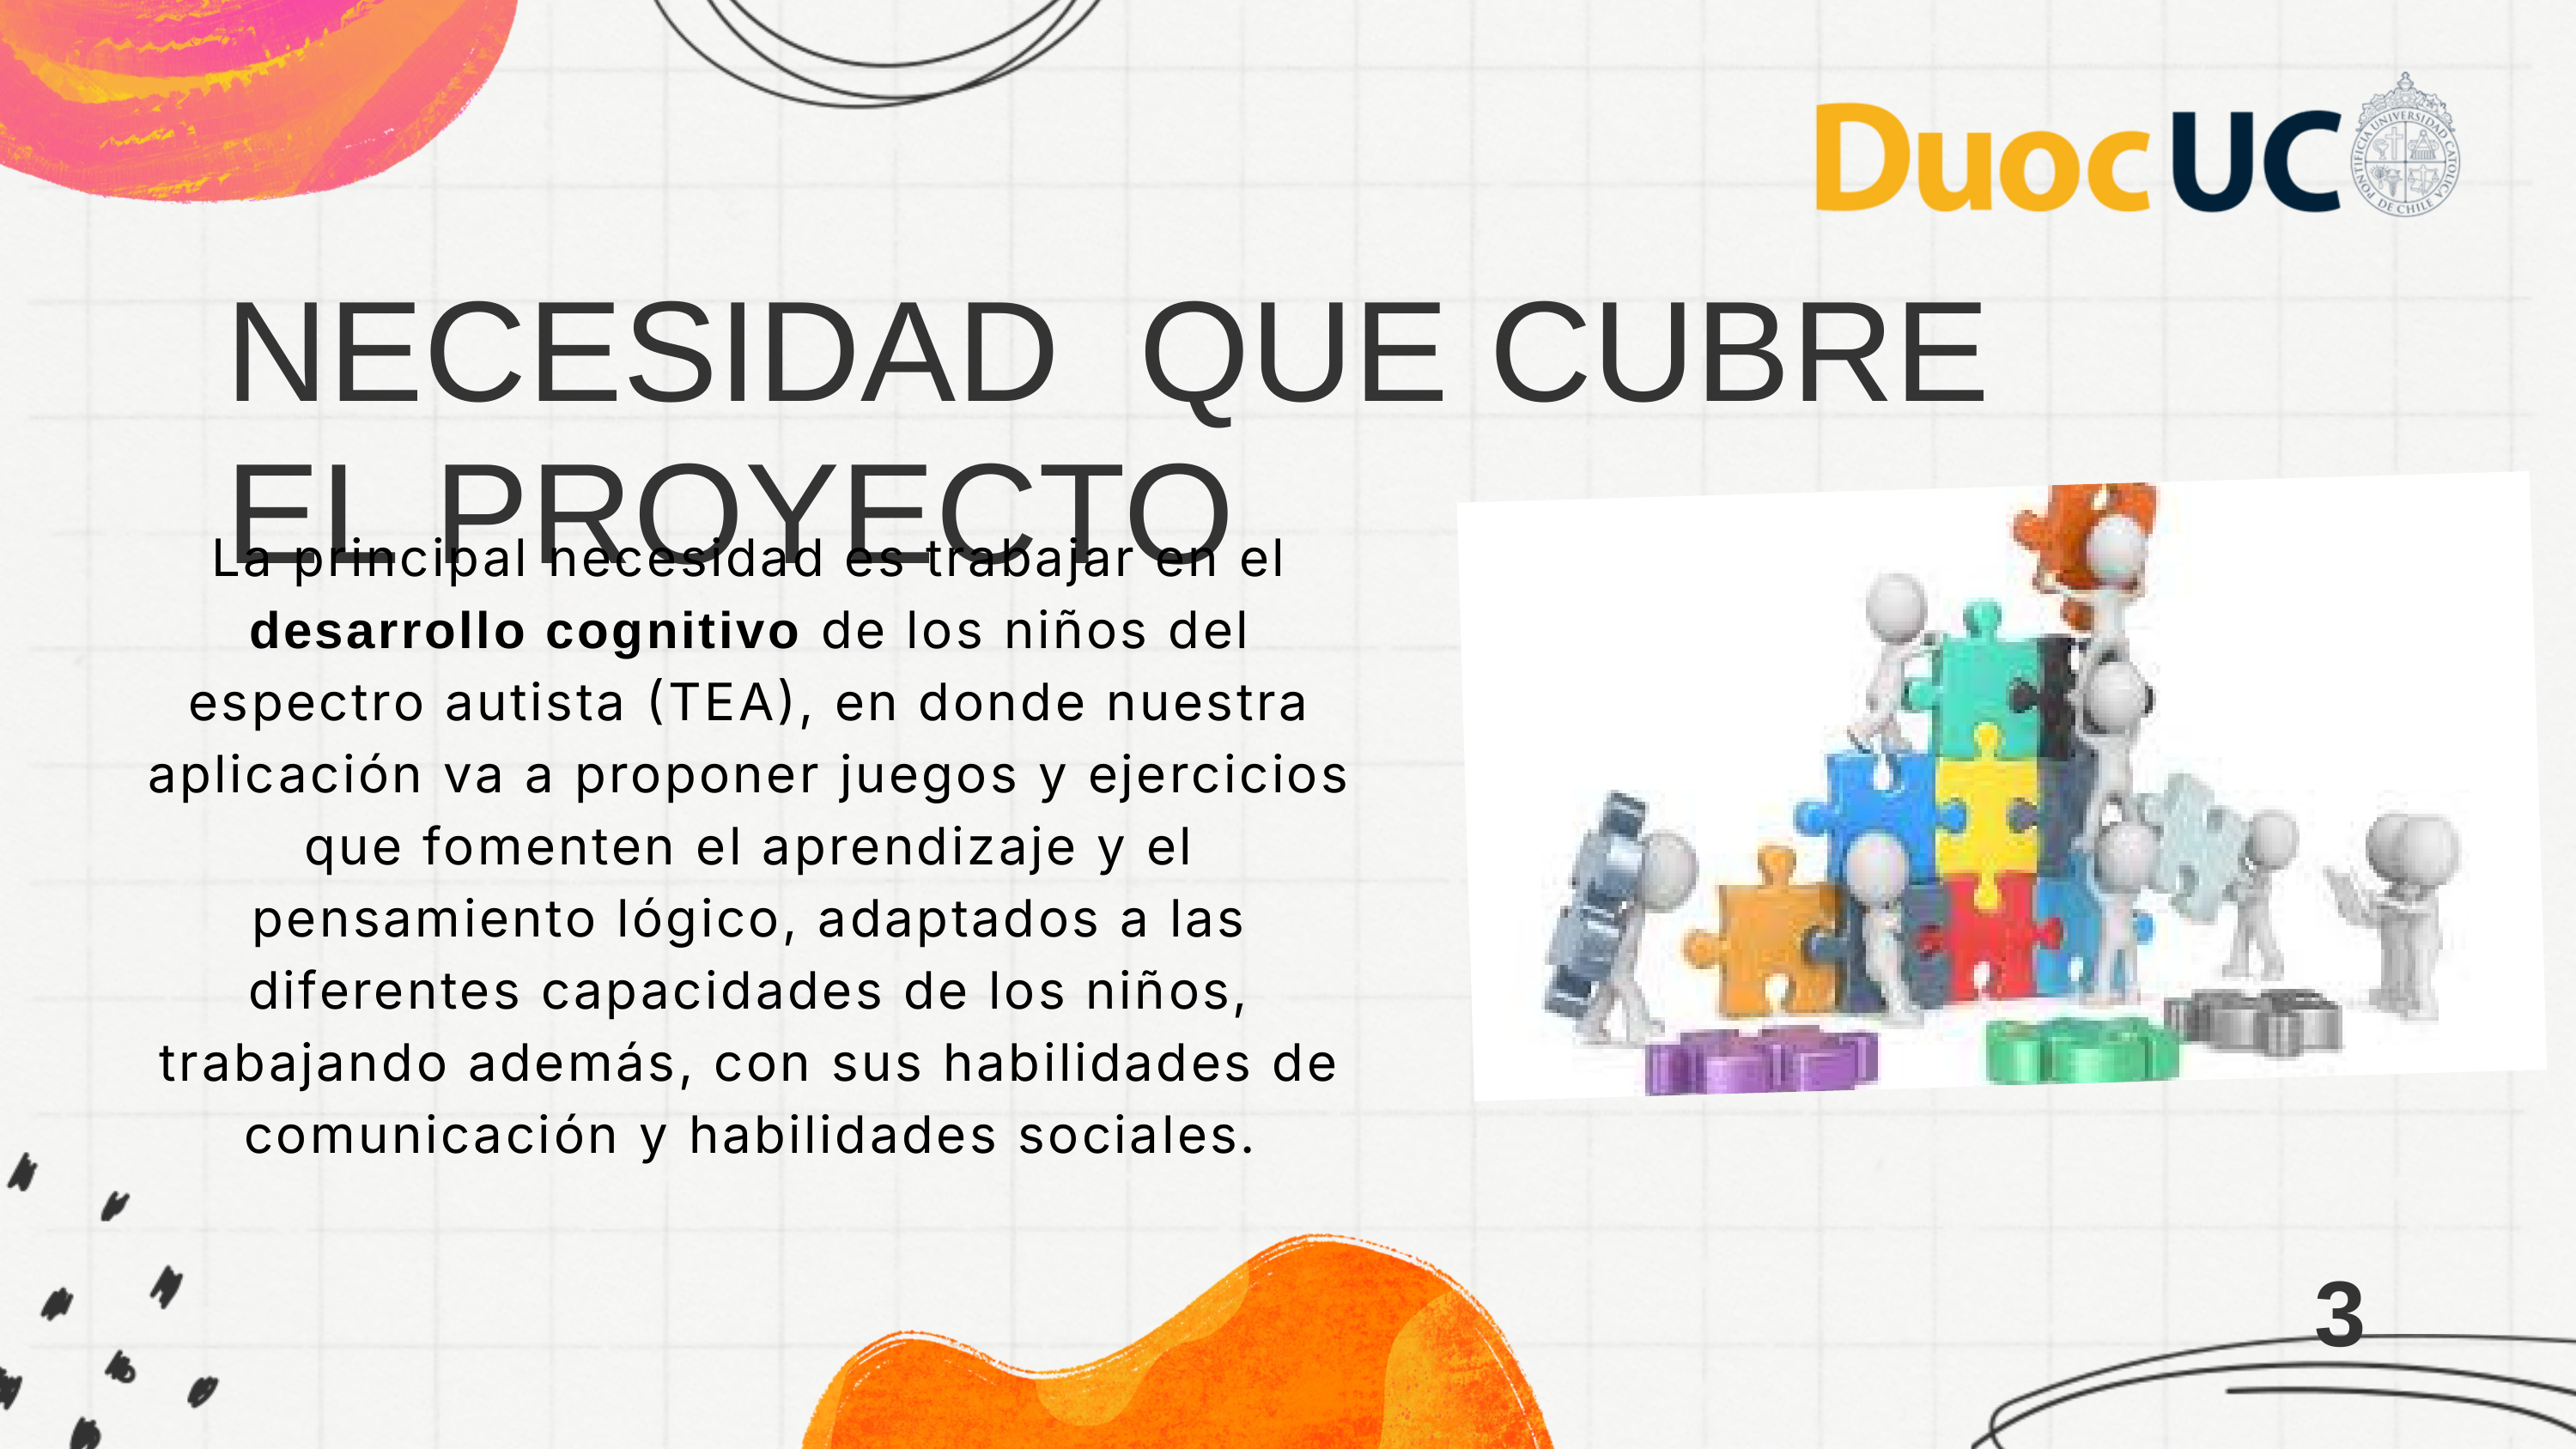

NECESIDAD  QUE CUBRE EL PROYECTO

La principal necesidad es trabajar en el desarrollo cognitivo de los niños del espectro autista (TEA), en donde nuestra aplicación va a proponer juegos y ejercicios que fomenten el aprendizaje y el pensamiento lógico, adaptados a las diferentes capacidades de los niños, trabajando además, con sus habilidades de comunicación y habilidades sociales.

3